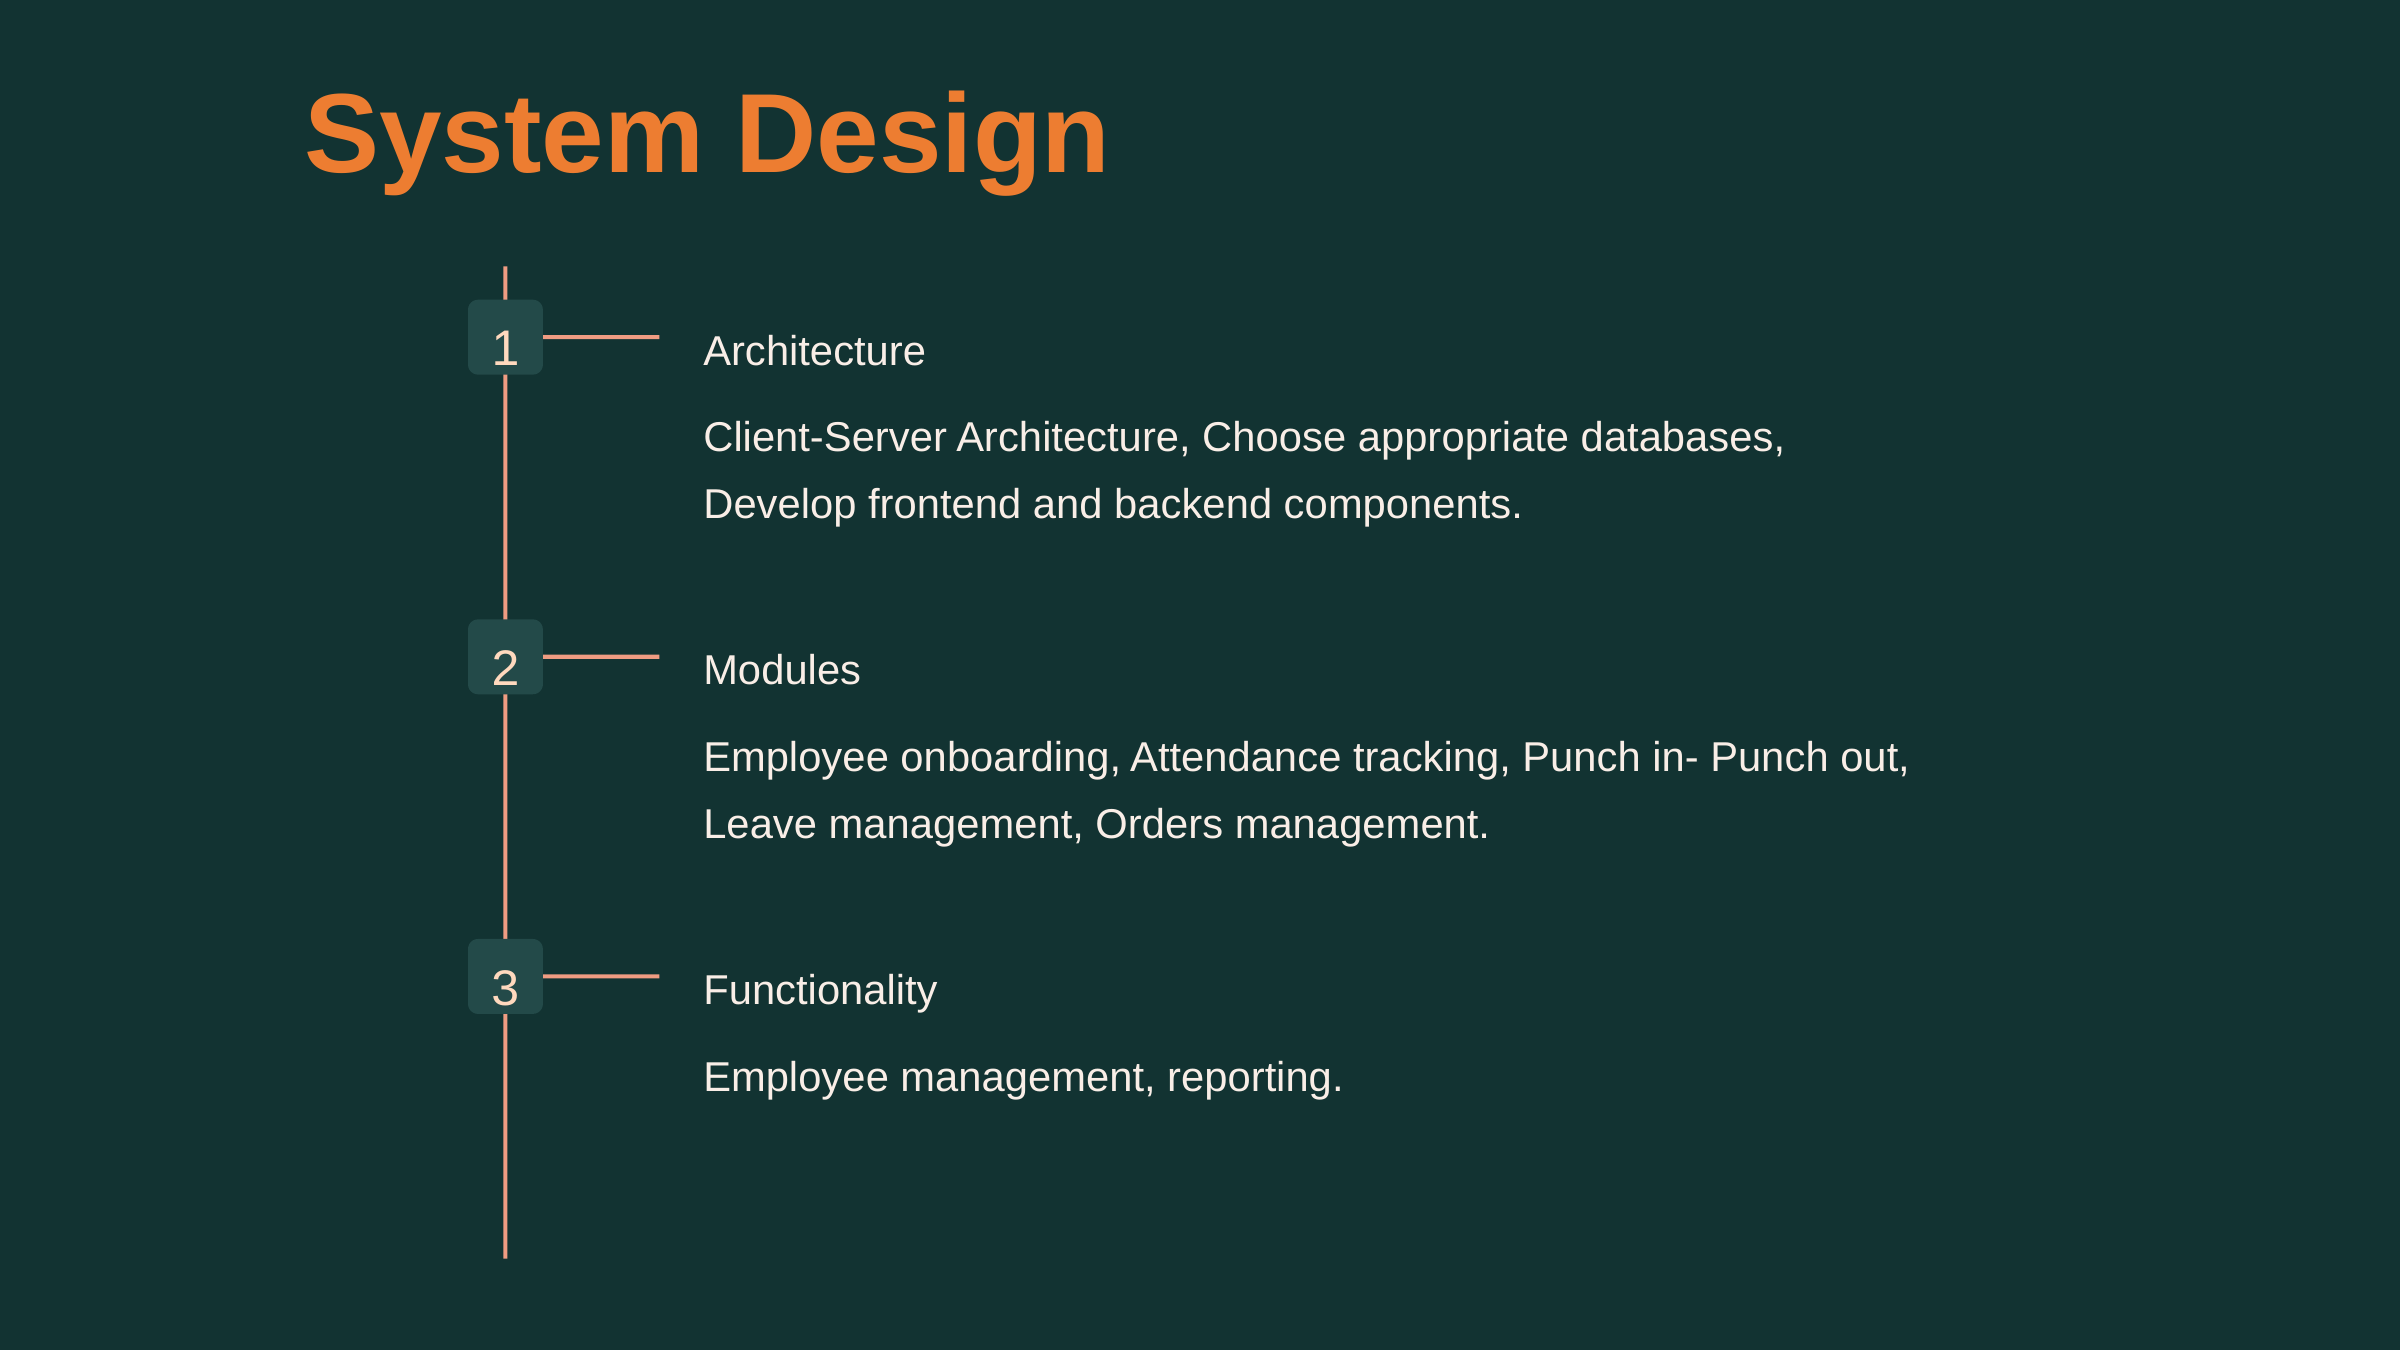

System Design

Architecture
1

Client-Server Architecture, Choose appropriate databases, Develop frontend and backend components.

Modules
2

Employee onboarding, Attendance tracking, Punch in- Punch out, Leave management, Orders management.

Functionality
3

Employee management, reporting.